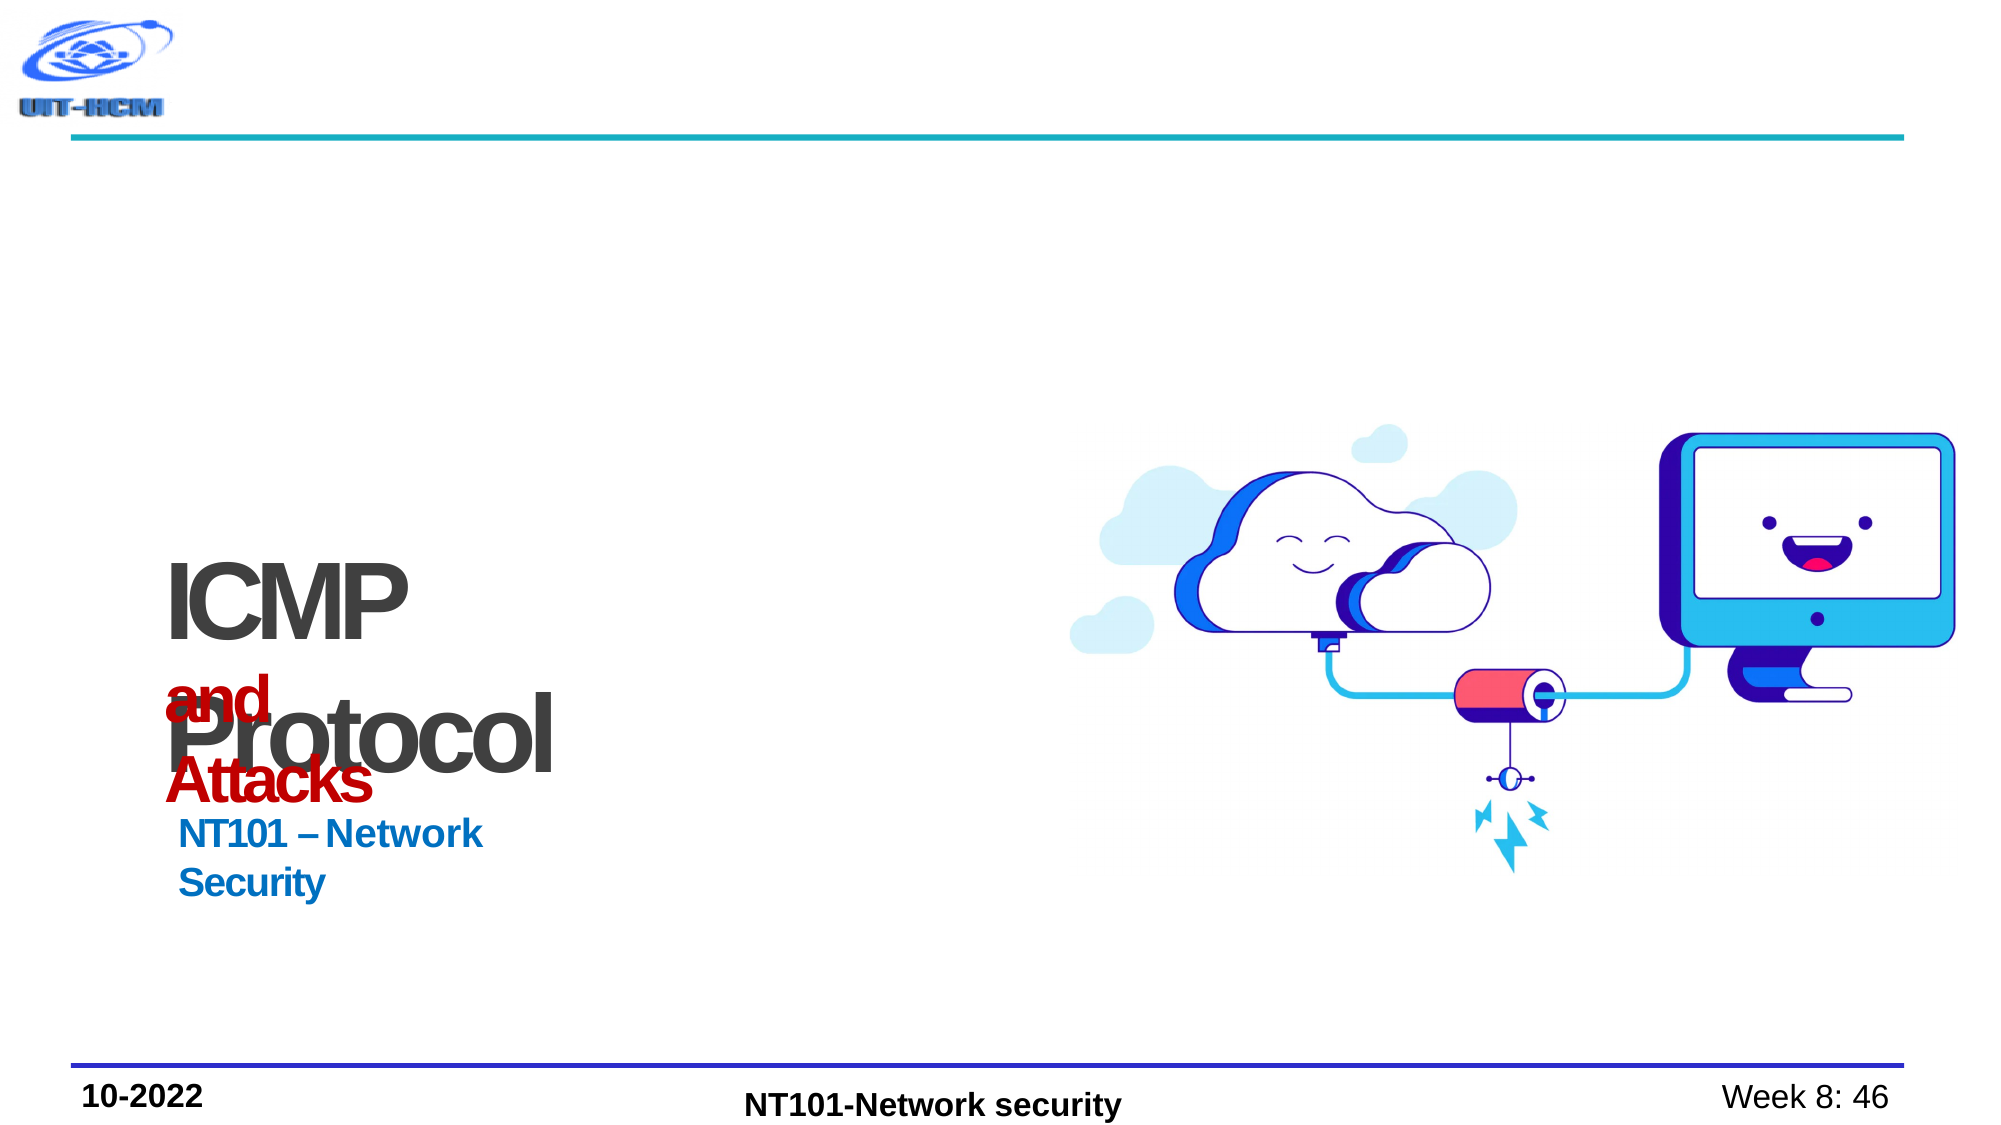

ICMP Protocol
and Attacks
NT101 – Network Security